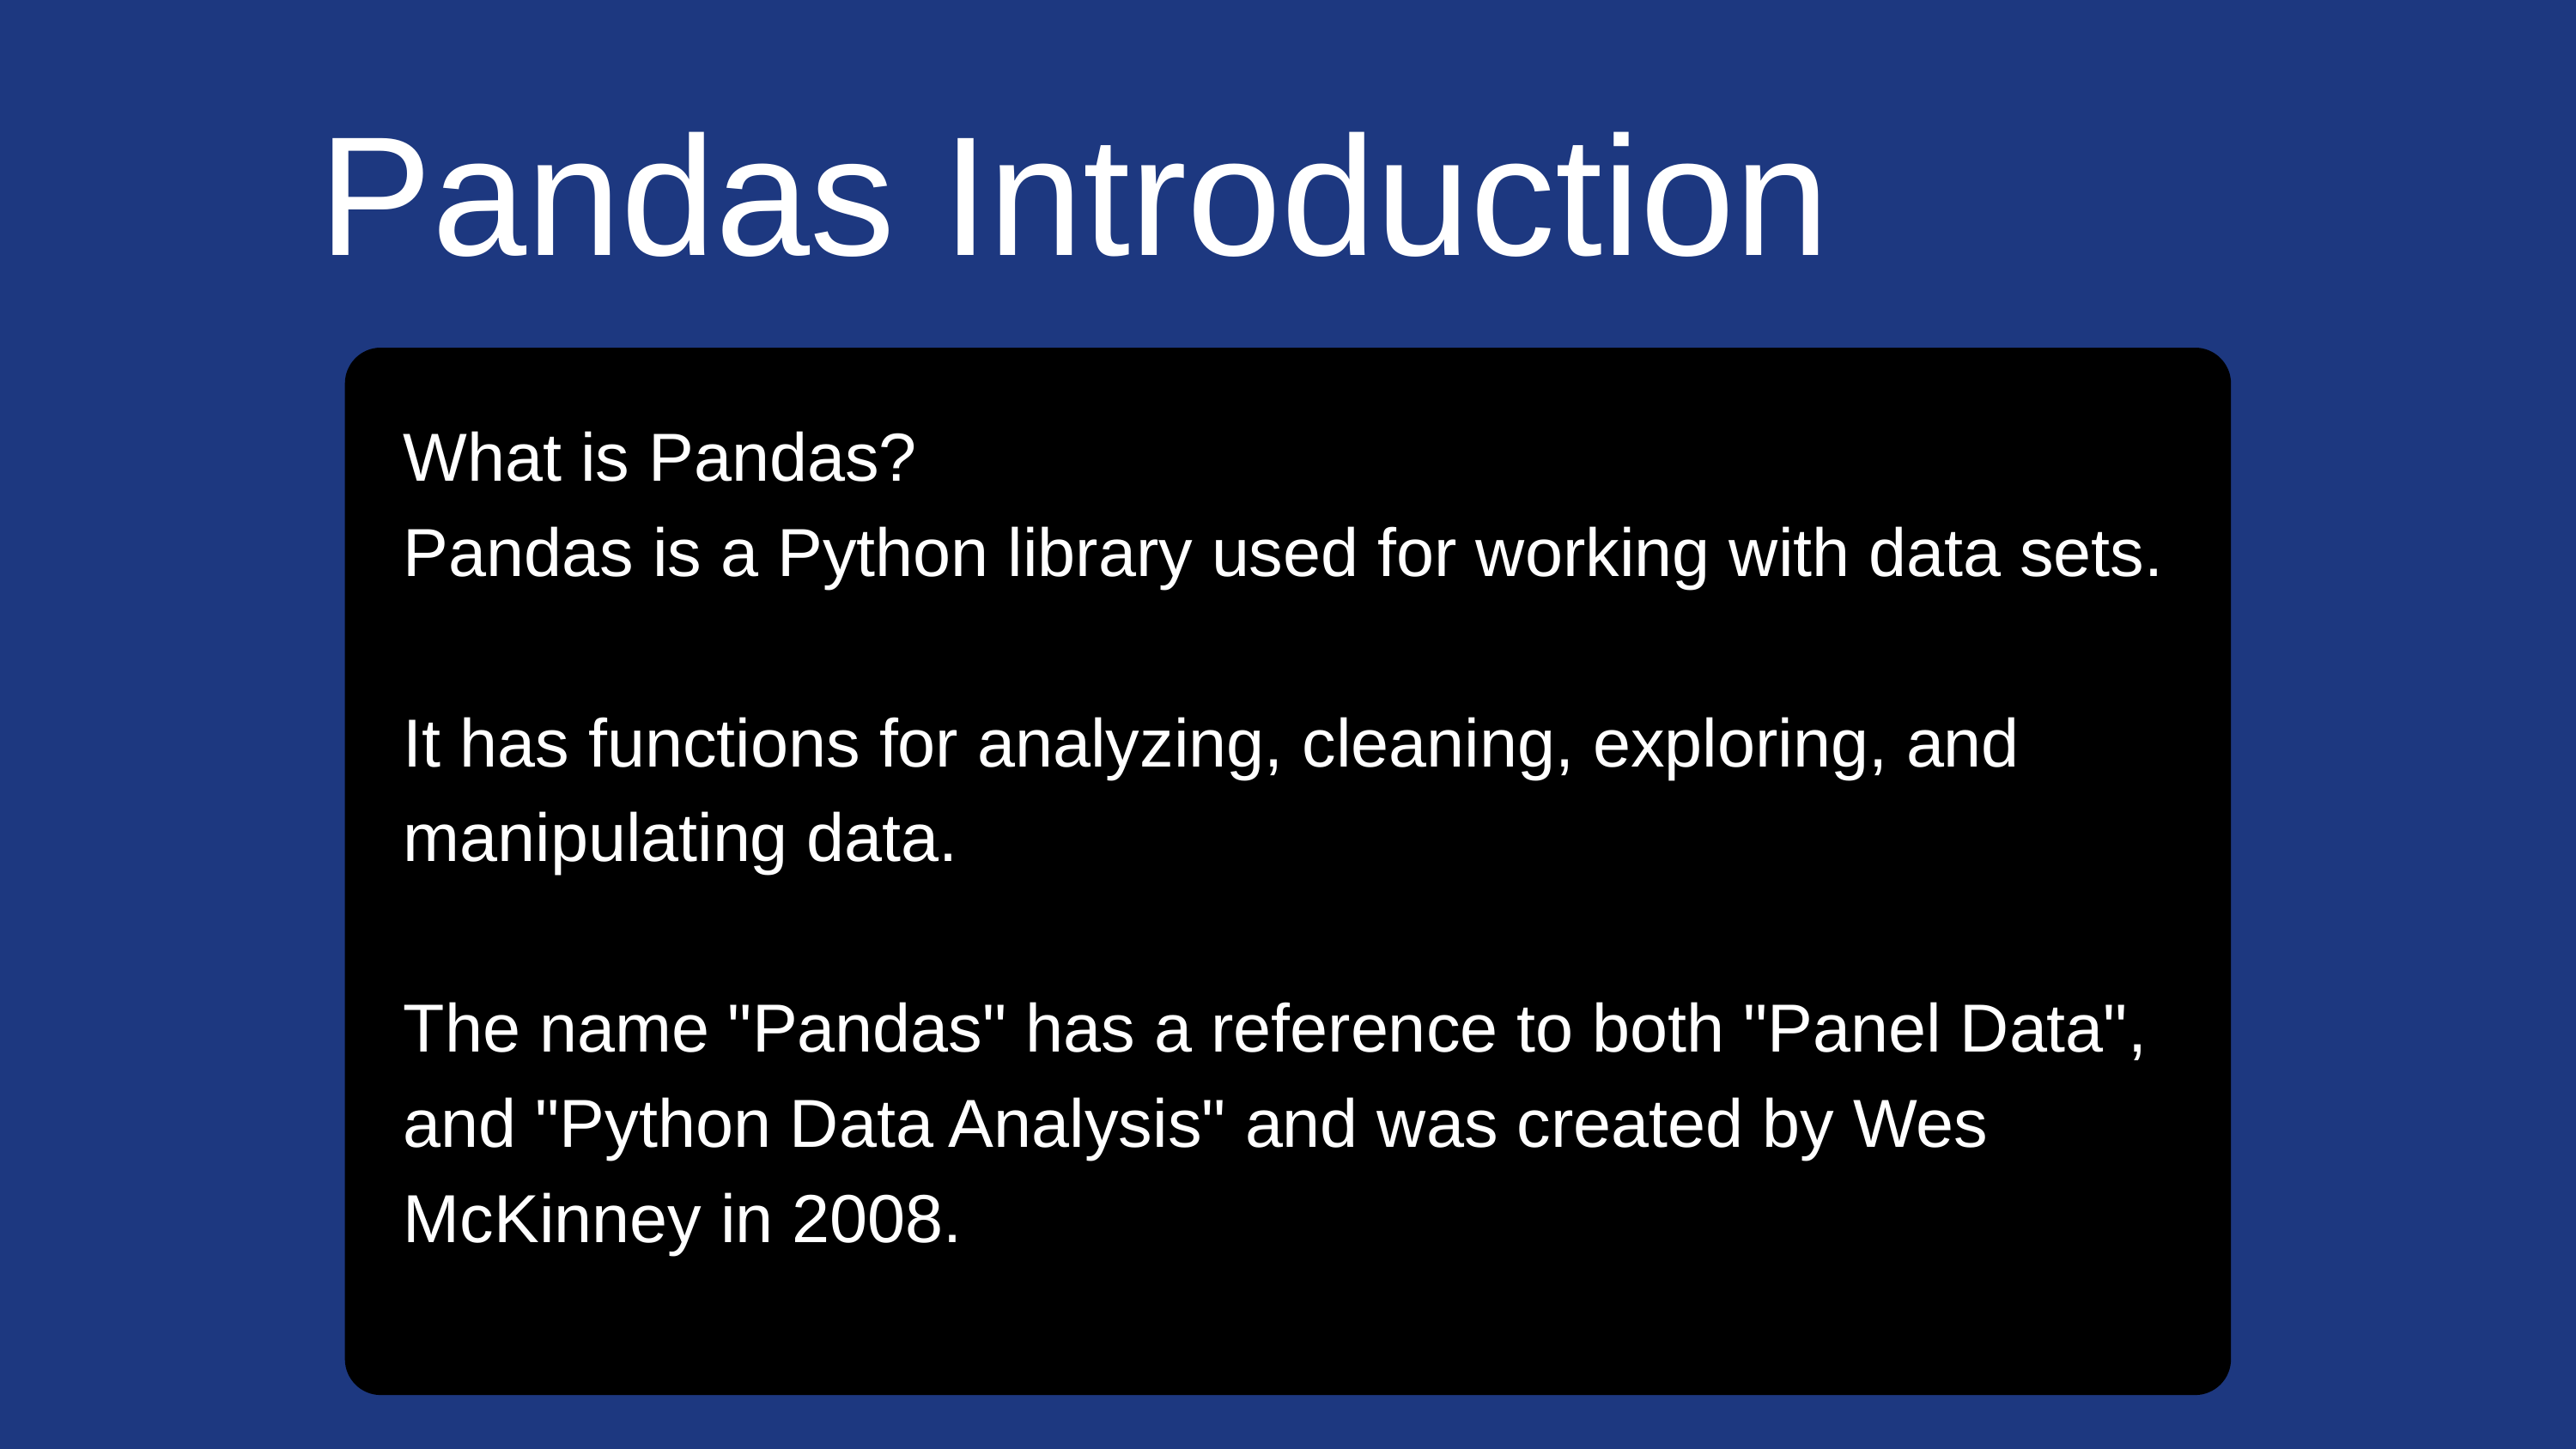

Pandas Introduction

What is Pandas?
Pandas is a Python library used for working with data sets.

It has functions for analyzing, cleaning, exploring, and manipulating data.

The name "Pandas" has a reference to both "Panel Data", and "Python Data Analysis" and was created by Wes McKinney in 2008.